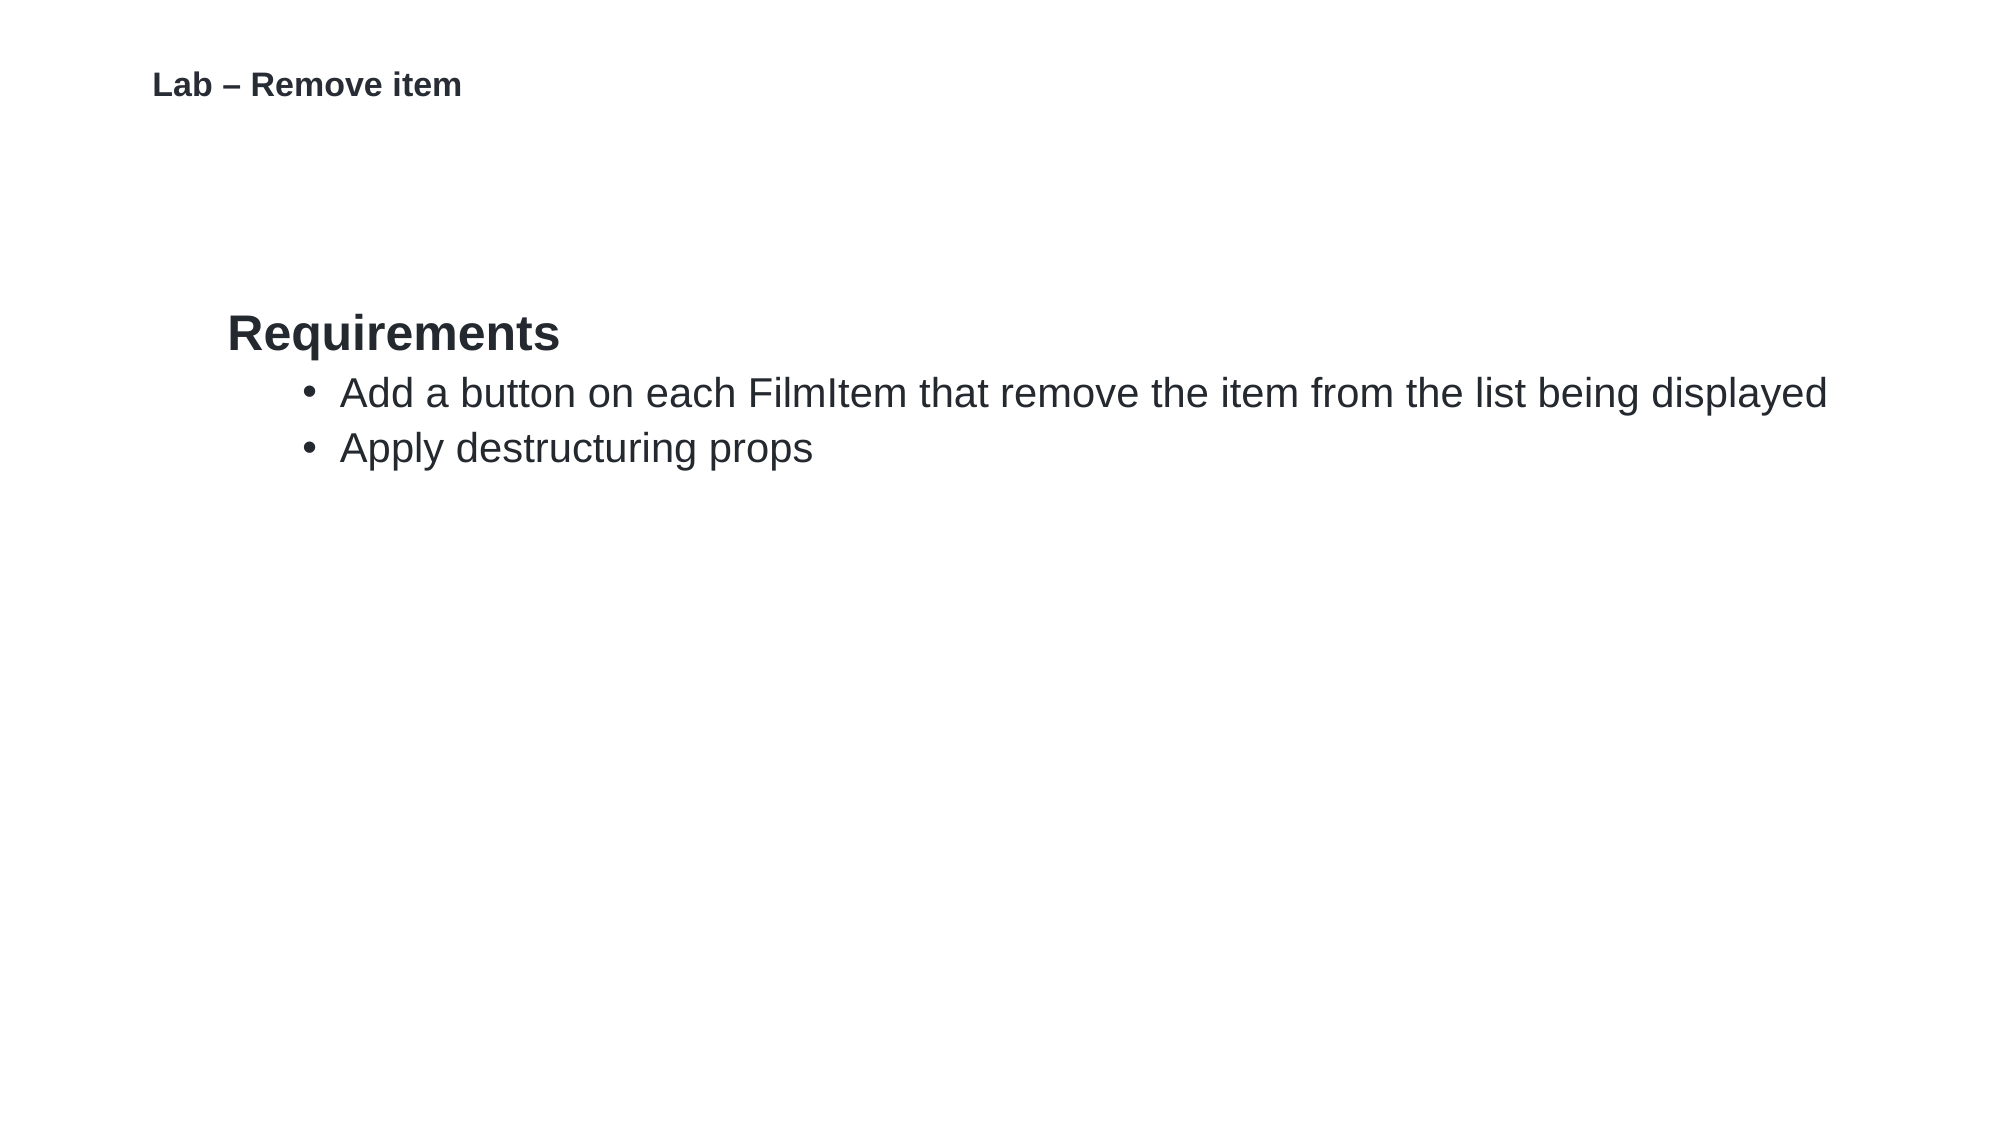

# Lab – Remove item
Requirements
Add a button on each FilmItem that remove the item from the list being displayed
Apply destructuring props